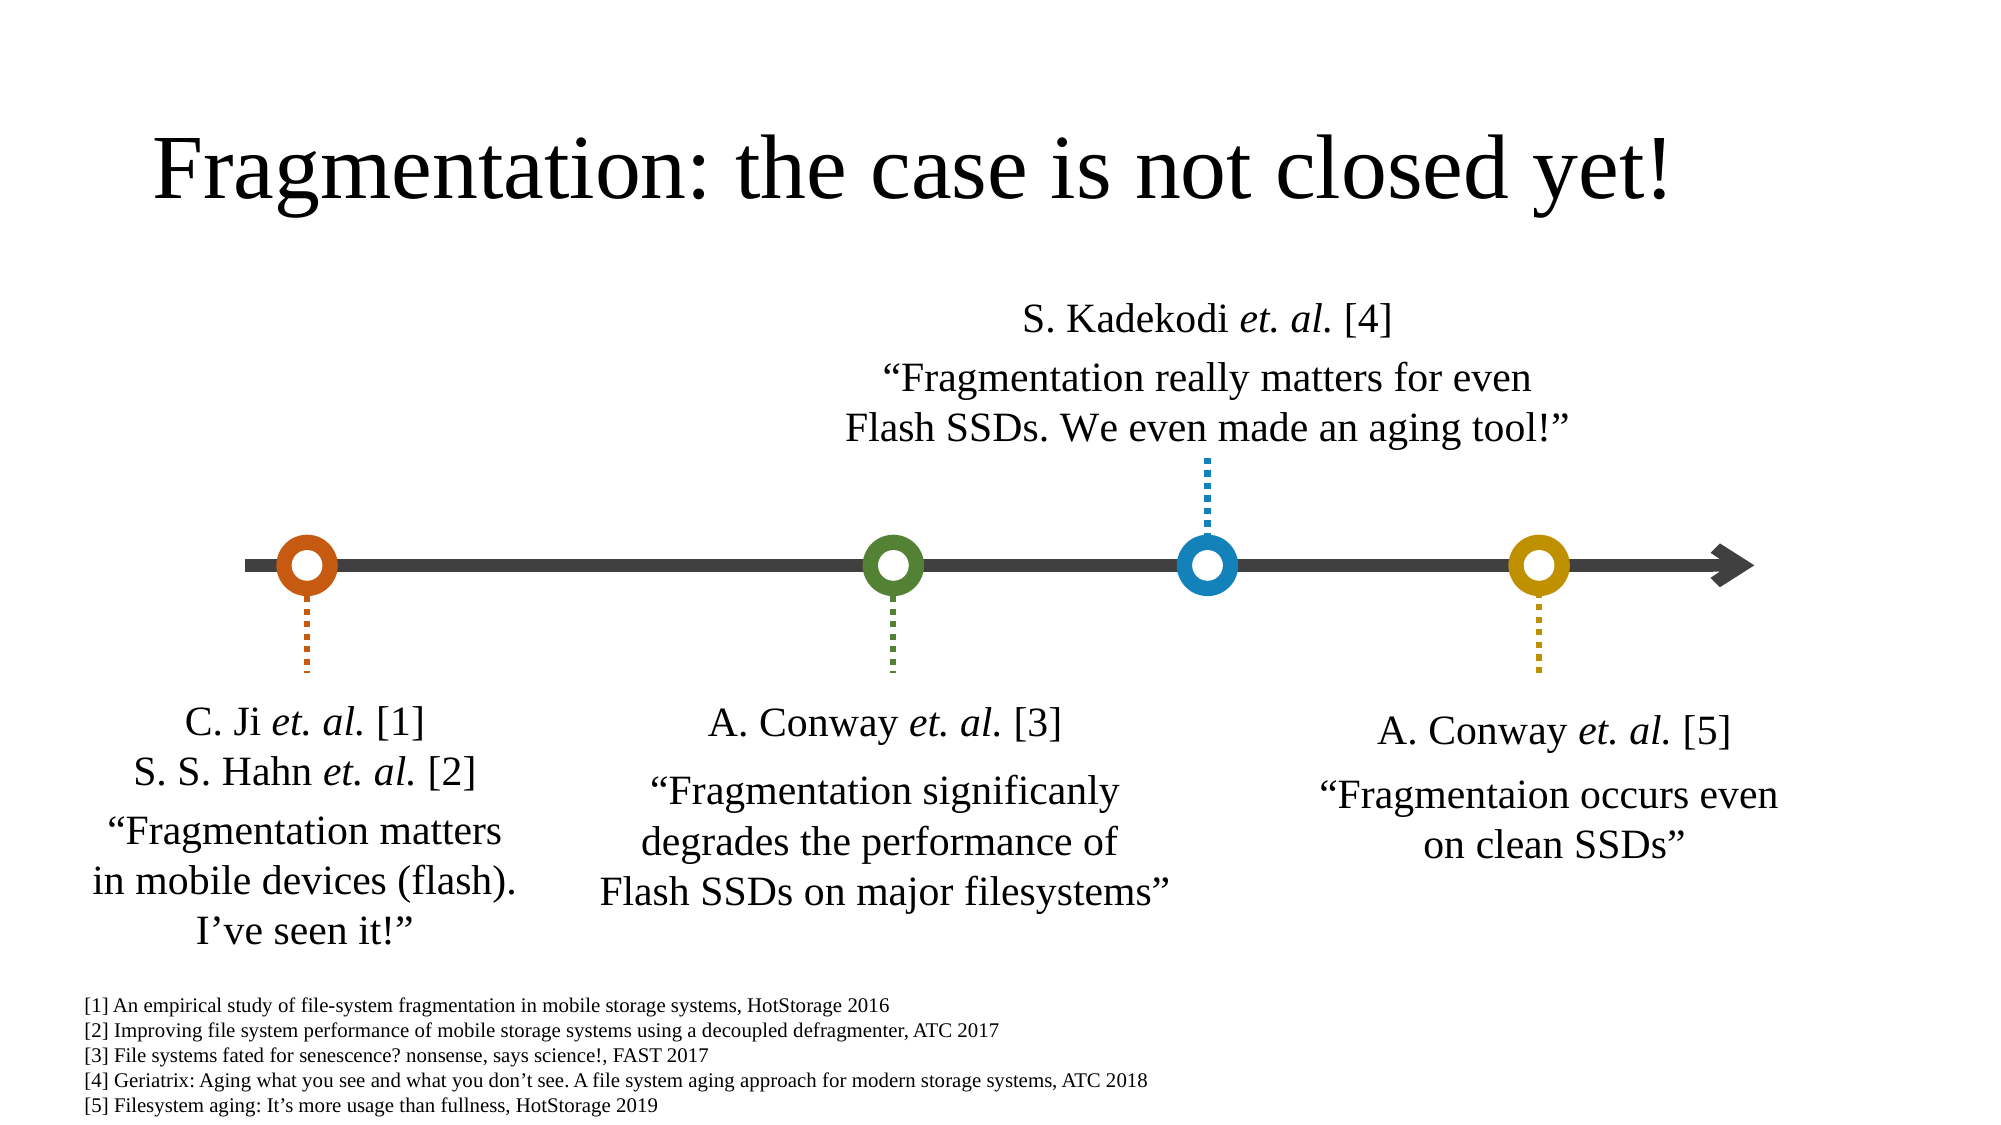

# Fragmentation: the case is not closed yet!
S. Kadekodi et. al. [4]
“Fragmentation really matters for even Flash SSDs. We even made an aging tool!”

C. Ji et. al. [1]
S. S. Hahn et. al. [2]
“Fragmentation matters in mobile devices (flash).
I’ve seen it!”

A. Conway et. al. [3]
“Fragmentation significanly degrades the performance of
Flash SSDs on major filesystems”

A. Conway et. al. [5]
“Fragmentaion occurs even
on clean SSDs”
[1] An empirical study of file-system fragmentation in mobile storage systems, HotStorage 2016
[2] Improving file system performance of mobile storage systems using a decoupled defragmenter, ATC 2017
[3] File systems fated for senescence? nonsense, says science!, FAST 2017
[4] Geriatrix: Aging what you see and what you don’t see. A file system aging approach for modern storage systems, ATC 2018
[5] Filesystem aging: It’s more usage than fullness, HotStorage 2019